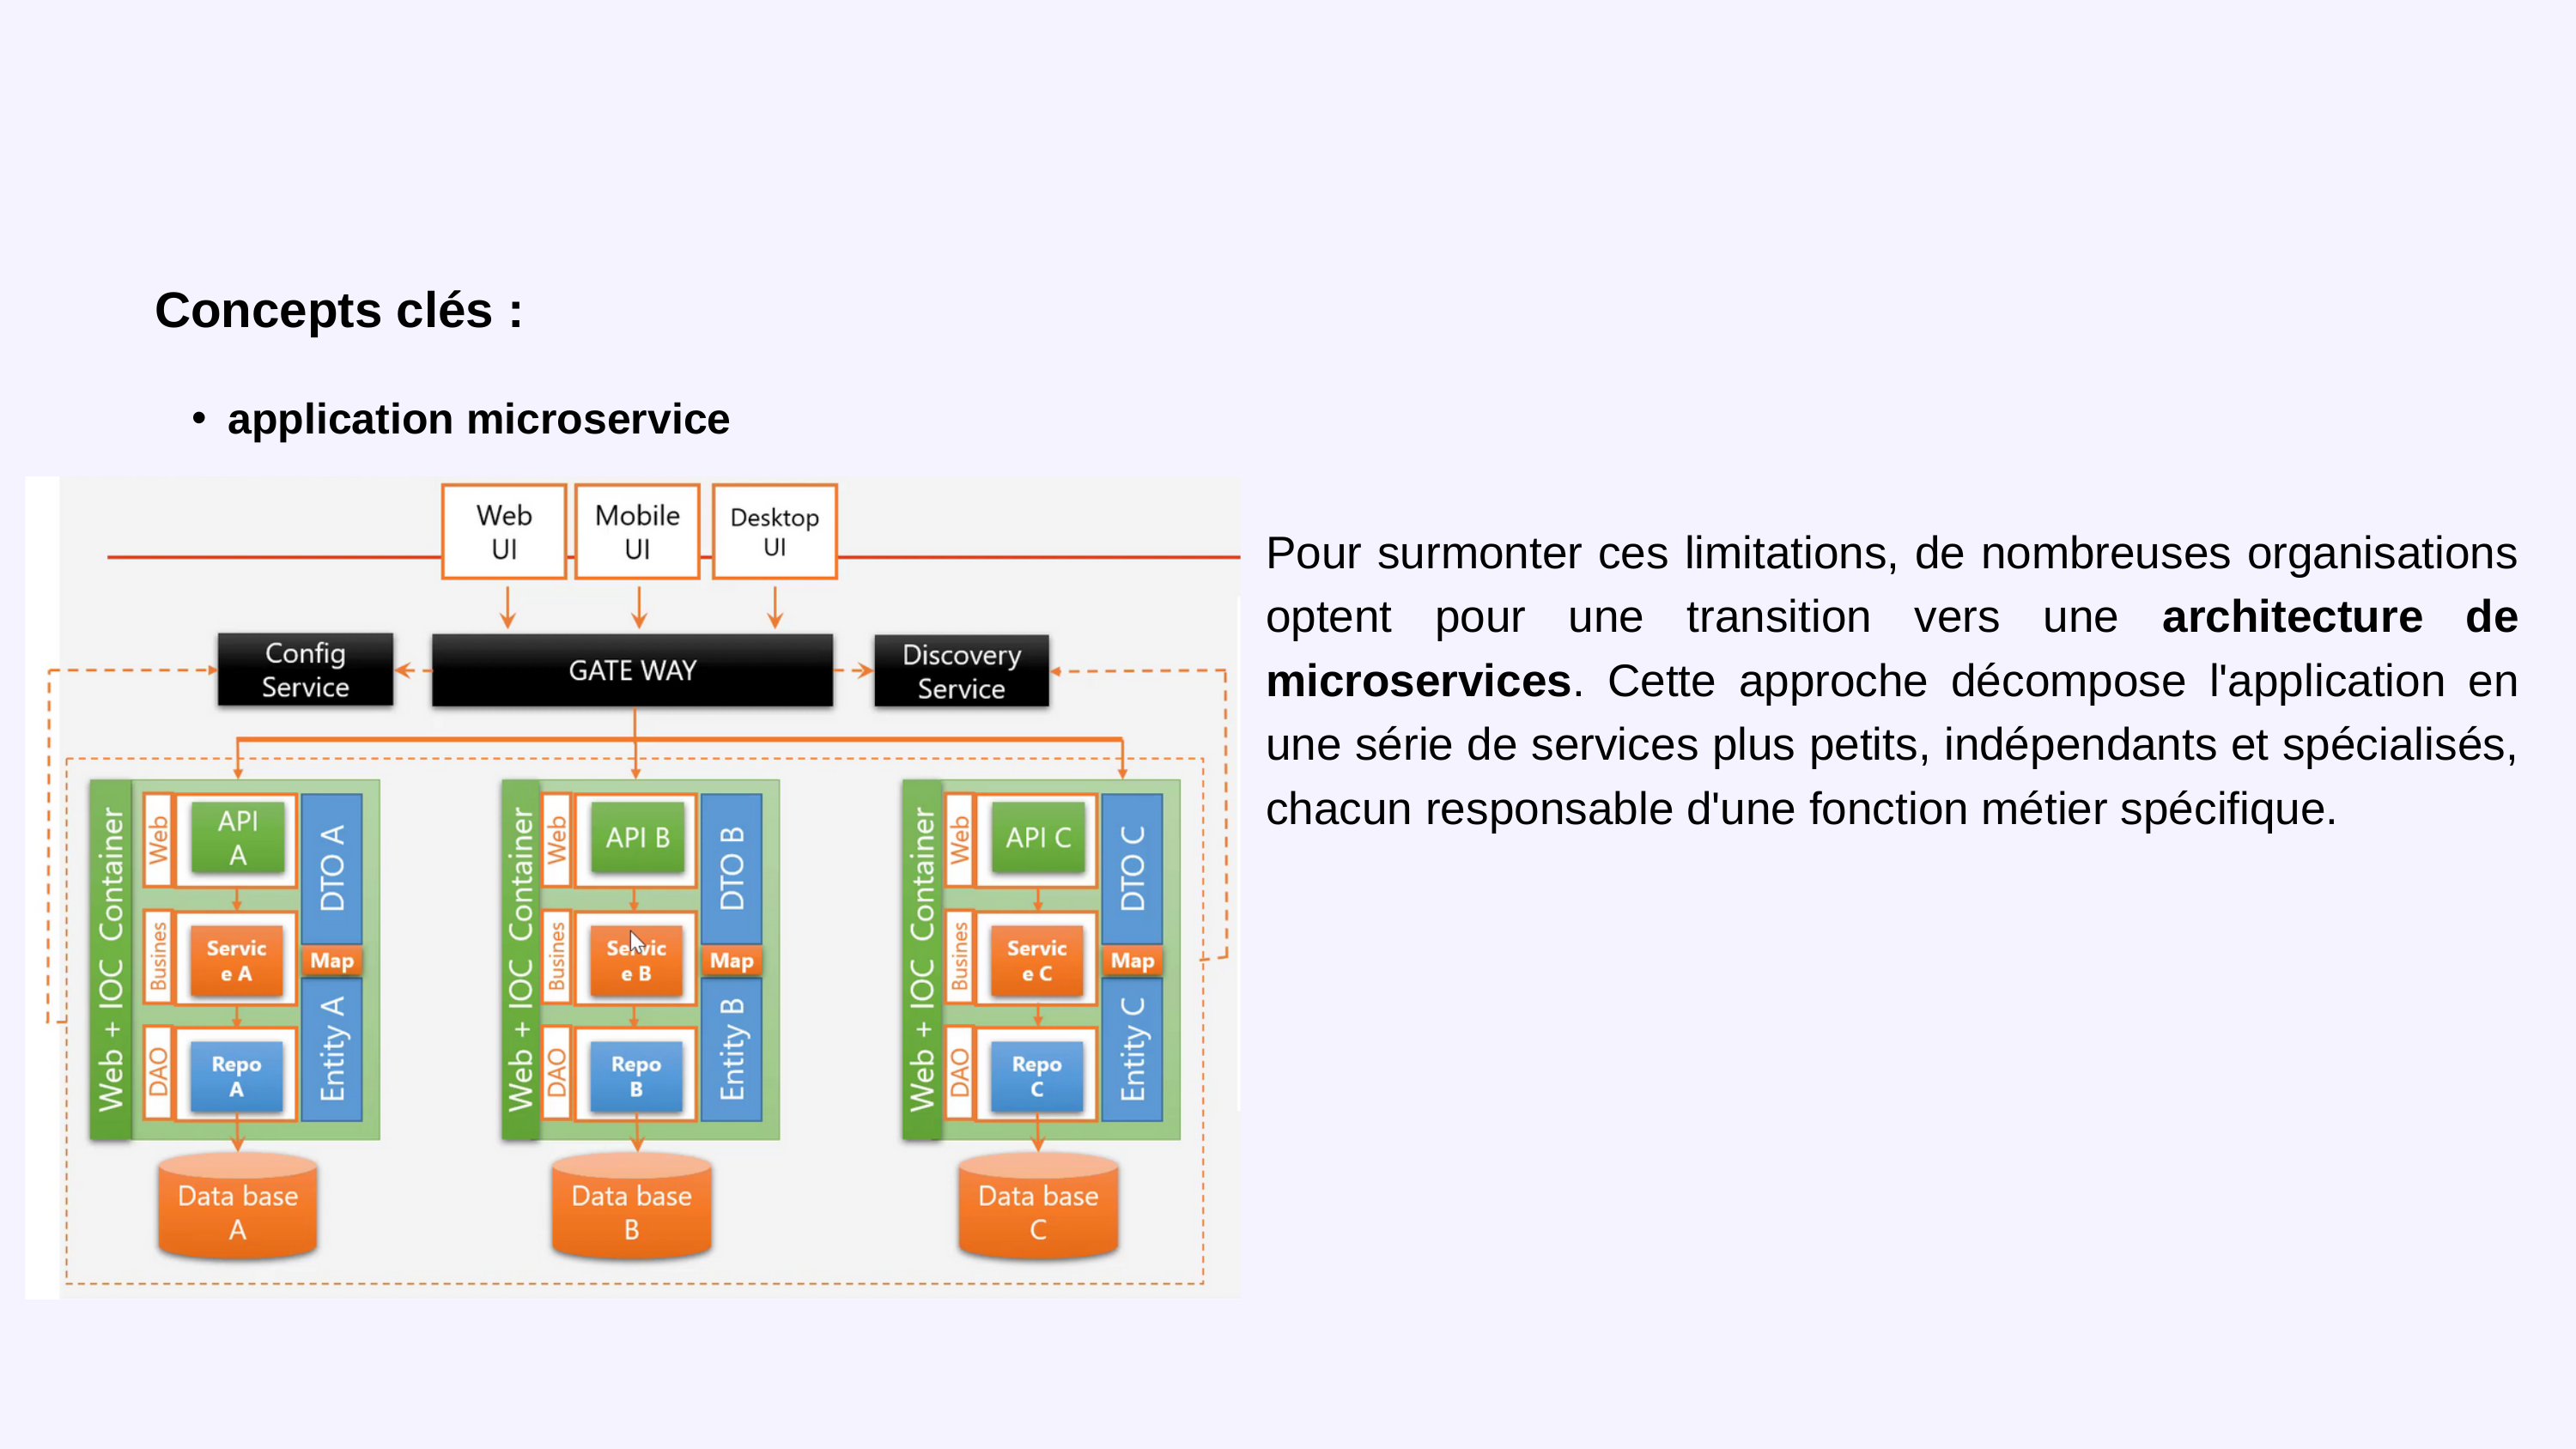

Concepts clés :
application microservice

Pour surmonter ces limitations, de nombreuses organisations optent pour une transition vers une architecture de microservices. Cette approche décompose l'application en une série de services plus petits, indépendants et spécialisés, chacun responsable d'une fonction métier spécifique.